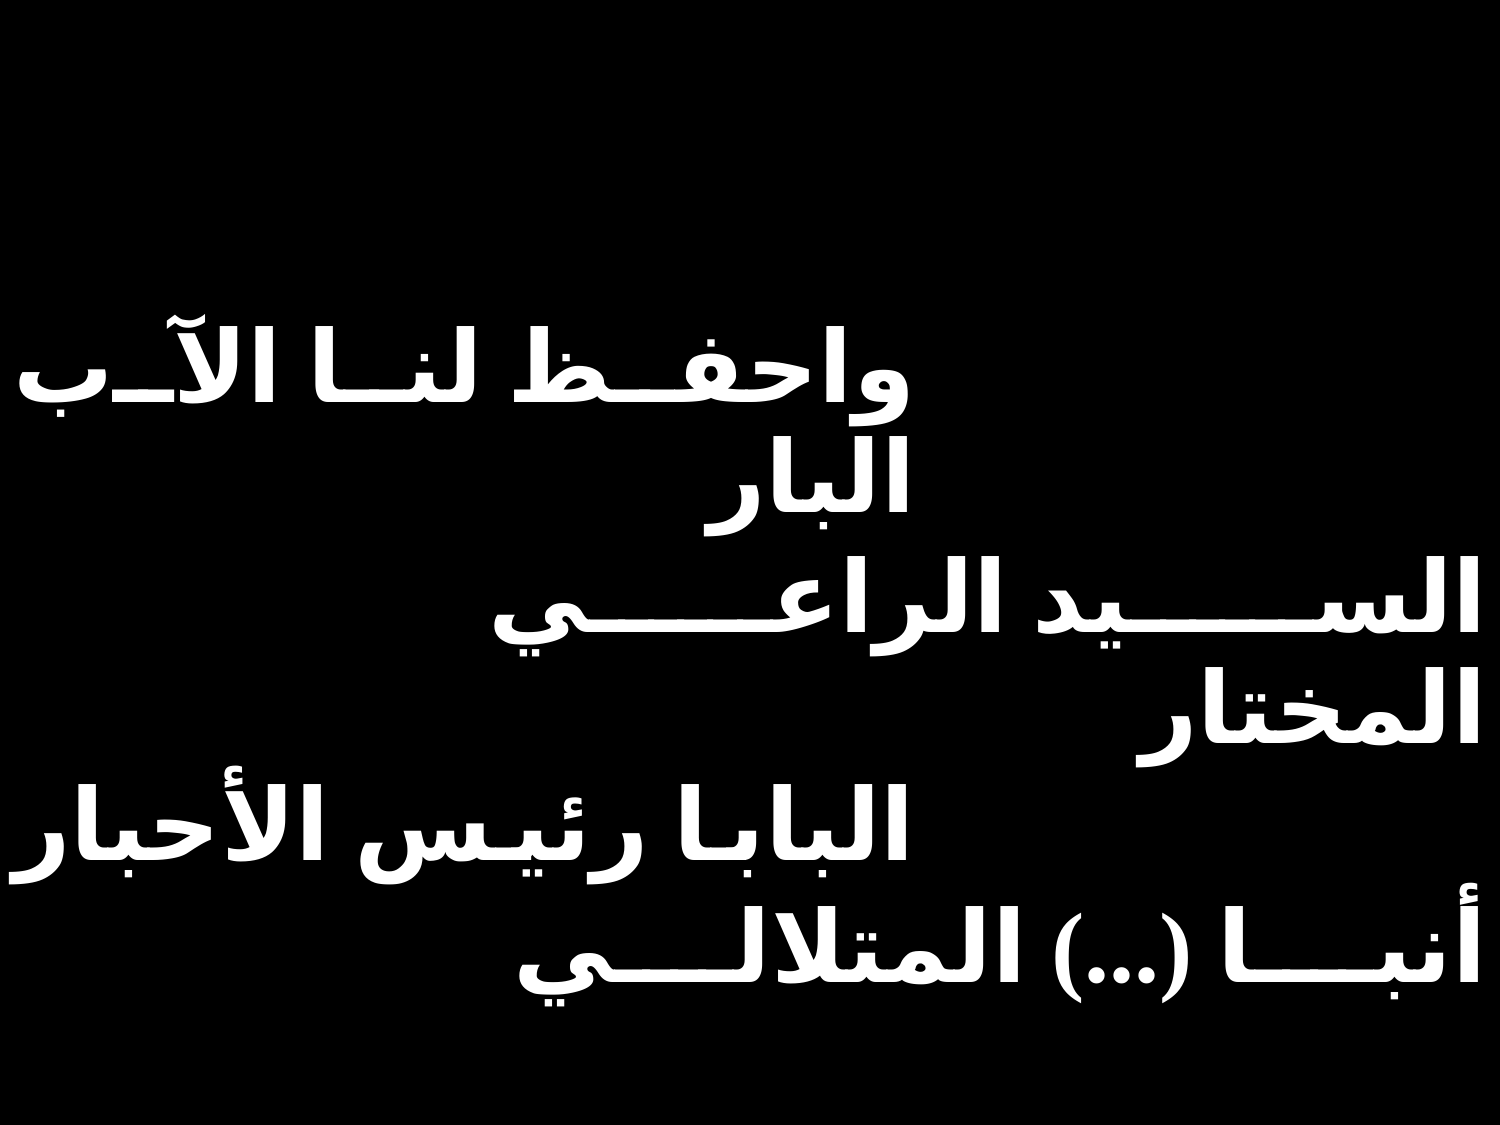

| واحفظ لنا الآب البار |  |  |
| --- | --- | --- |
|  | السيد الراعي المختار |  |
| البابا رئيس الأحبار |  |  |
|  | أنبا (...) المتلالي |  |